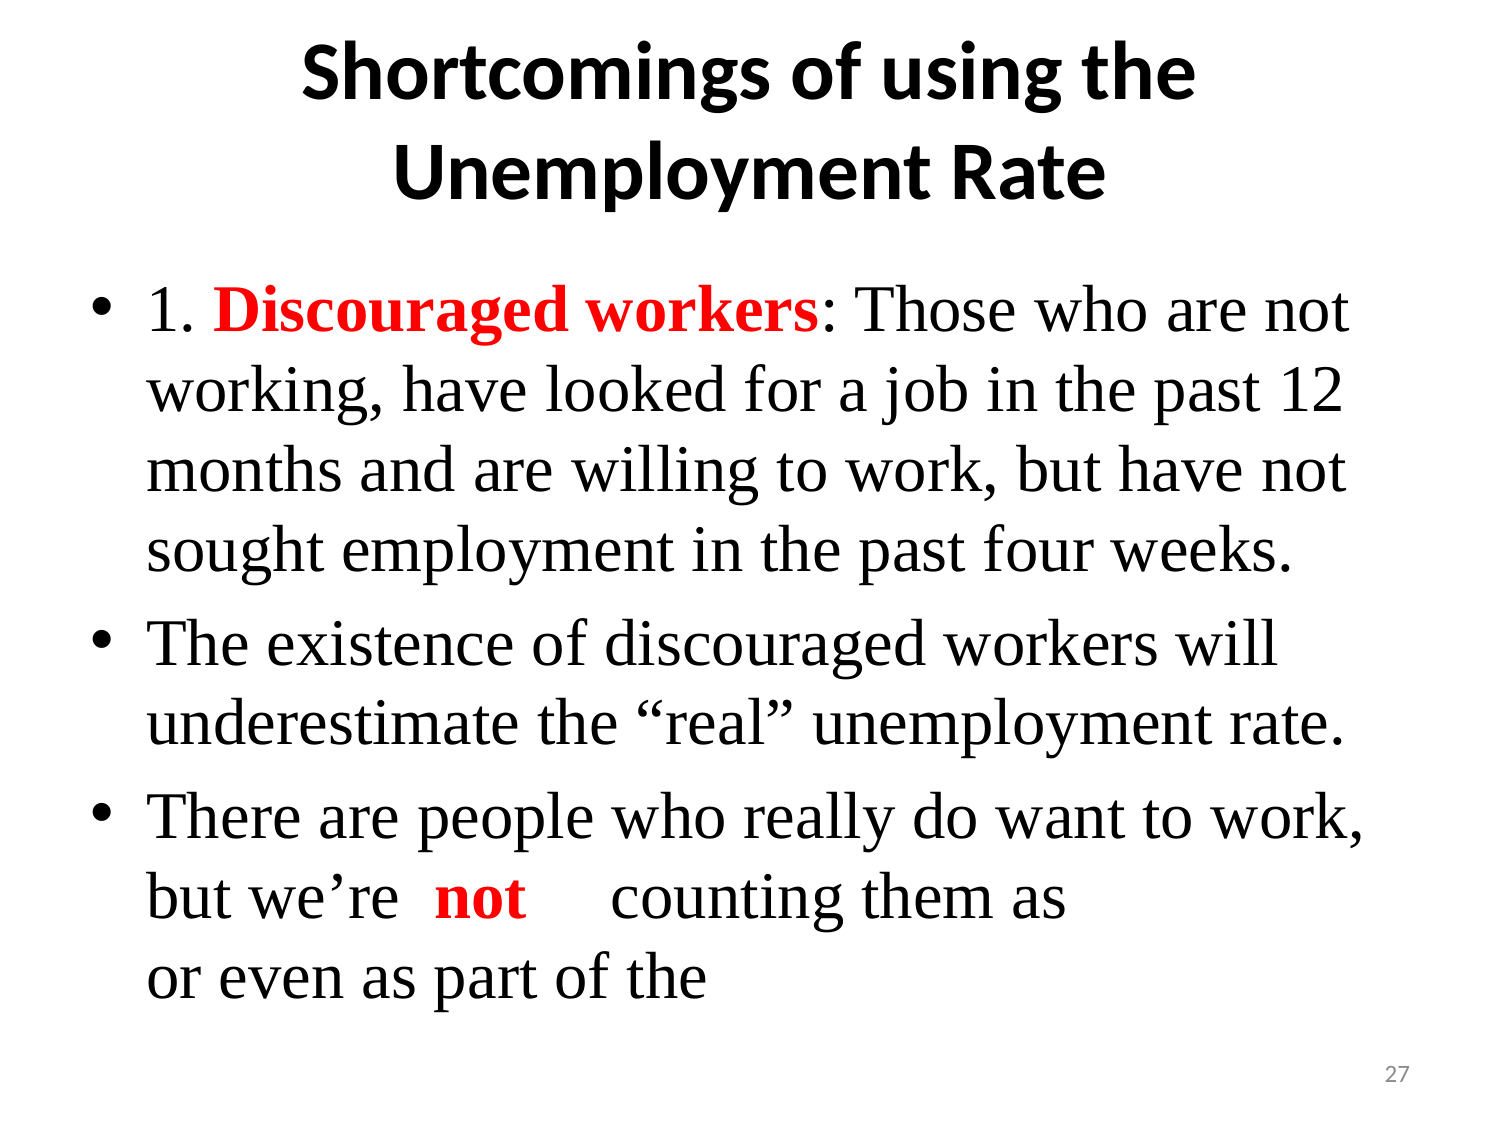

# Shortcomings of using the Unemployment Rate
1. Discouraged workers: Those who are not working, have looked for a job in the past 12 months and are willing to work, but have not sought employment in the past four weeks.
The existence of discouraged workers will underestimate the “real” unemployment rate.
There are people who really do want to work, but we’re  not     counting them as                    or even as part of the
27